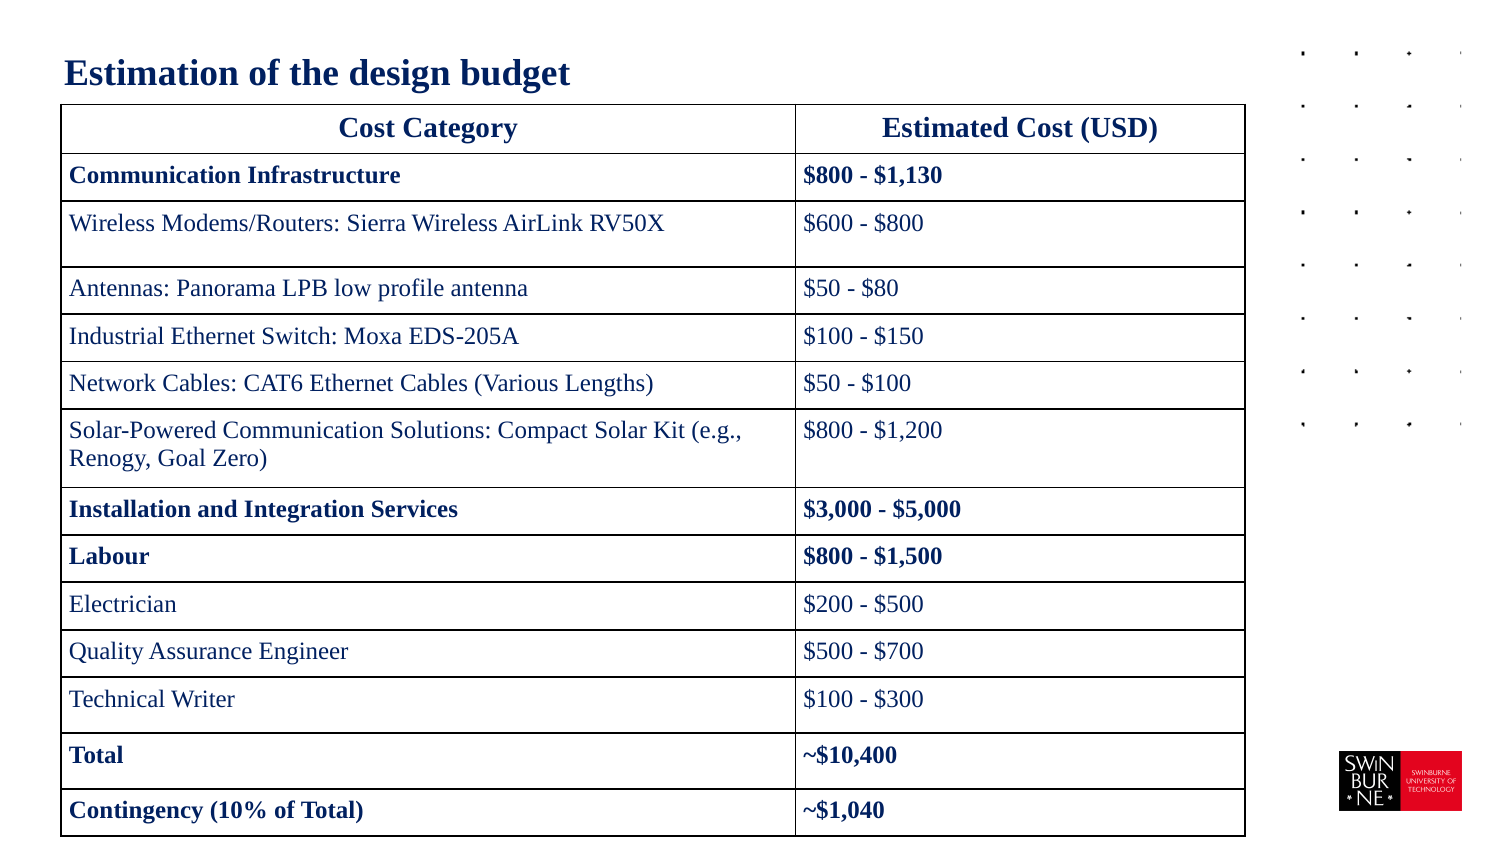

Estimation of the design budget
| Cost Category | Estimated Cost (USD) |
| --- | --- |
| Communication Infrastructure | $800 - $1,130 |
| Wireless Modems/Routers: Sierra Wireless AirLink RV50X | $600 - $800 |
| Antennas: Panorama LPB low profile antenna | $50 - $80 |
| Industrial Ethernet Switch: Moxa EDS-205A | $100 - $150 |
| Network Cables: CAT6 Ethernet Cables (Various Lengths) | $50 - $100 |
| Solar-Powered Communication Solutions: Compact Solar Kit (e.g., Renogy, Goal Zero) | $800 - $1,200 |
| Installation and Integration Services | $3,000 - $5,000 |
| Labour | $800 - $1,500 |
| Electrician | $200 - $500 |
| Quality Assurance Engineer | $500 - $700 |
| Technical Writer | $100 - $300 |
| Total | ~$10,400 |
| Contingency (10% of Total) | ~$1,040 |